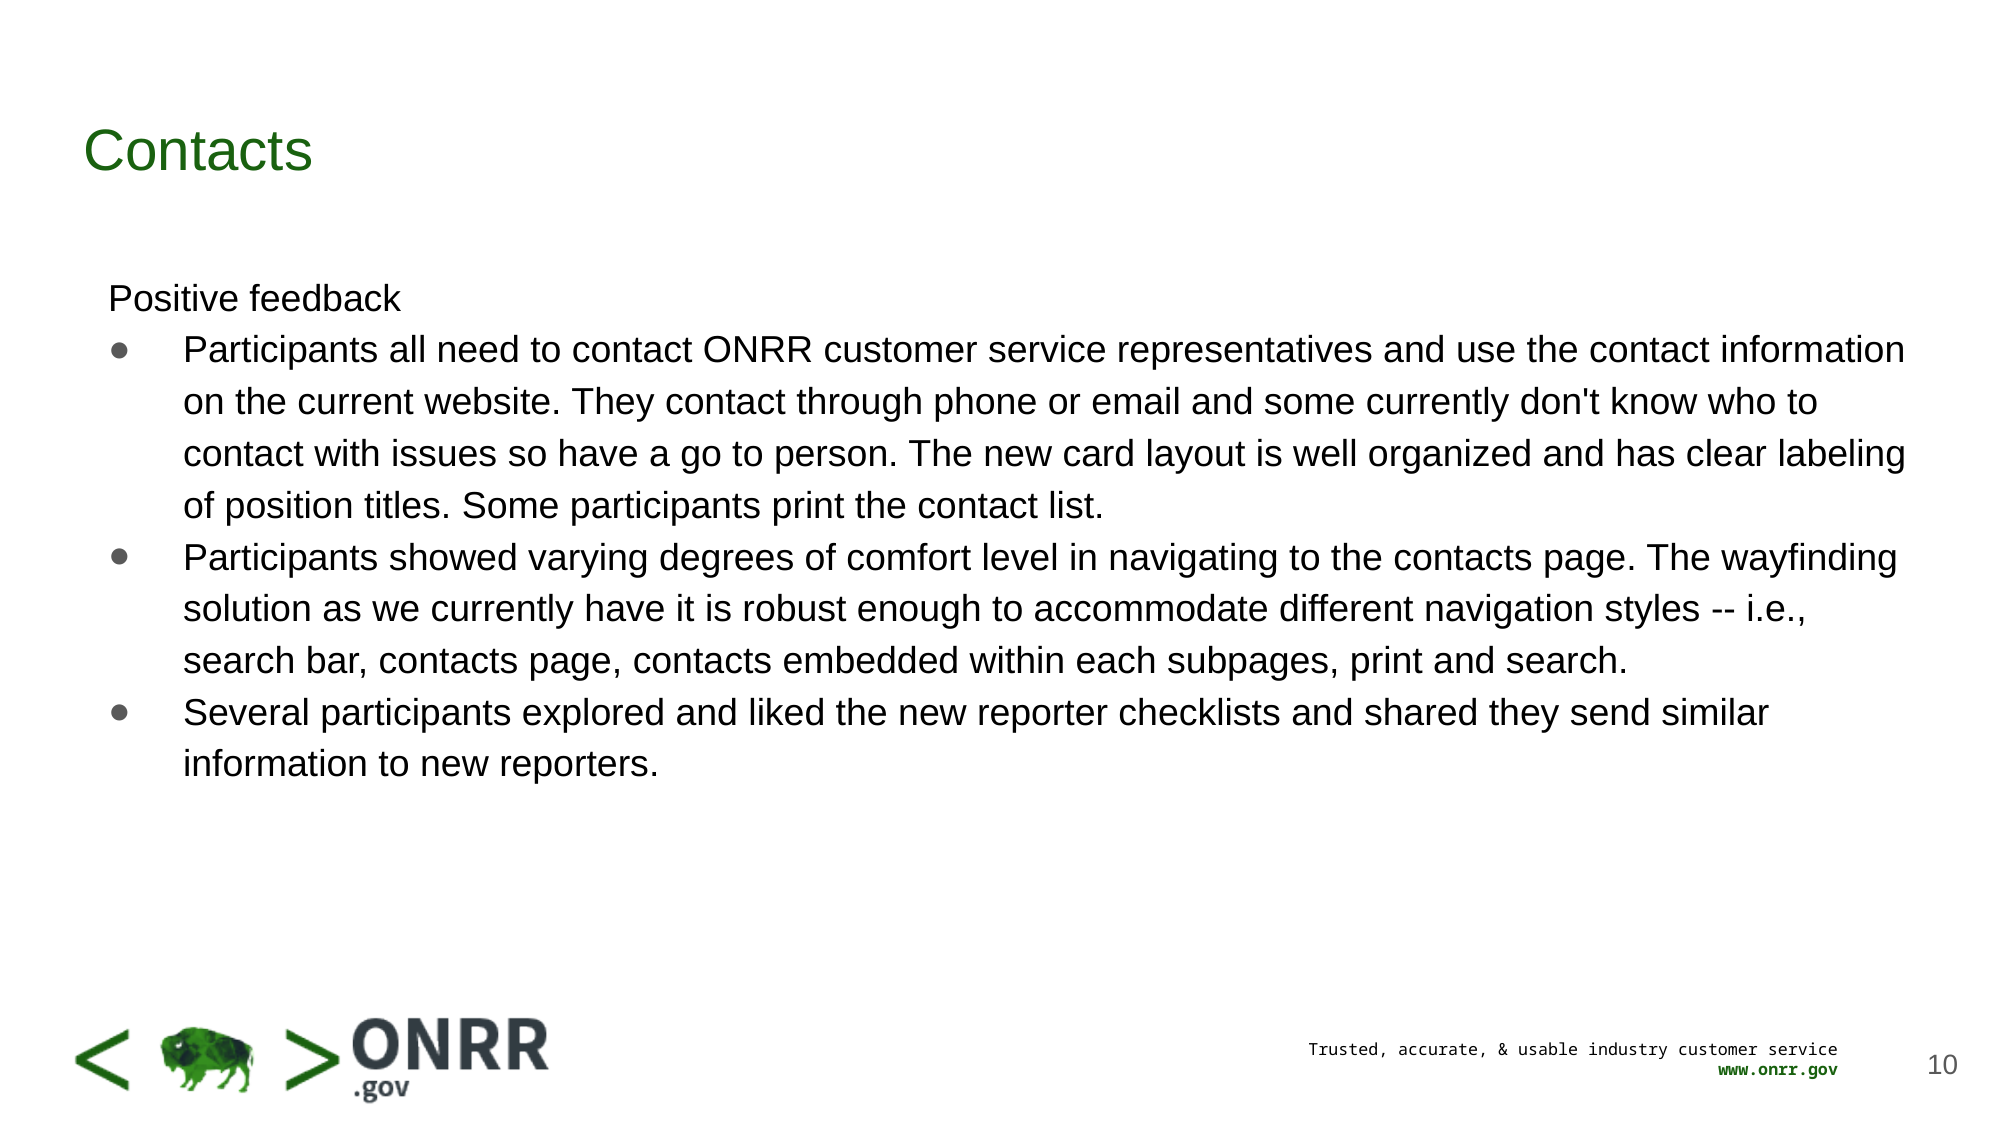

# Contacts
Positive feedback
Participants all need to contact ONRR customer service representatives and use the contact information on the current website. They contact through phone or email and some currently don't know who to contact with issues so have a go to person. The new card layout is well organized and has clear labeling of position titles. Some participants print the contact list.
Participants showed varying degrees of comfort level in navigating to the contacts page. The wayfinding solution as we currently have it is robust enough to accommodate different navigation styles -- i.e., search bar, contacts page, contacts embedded within each subpages, print and search.
Several participants explored and liked the new reporter checklists and shared they send similar information to new reporters.

10